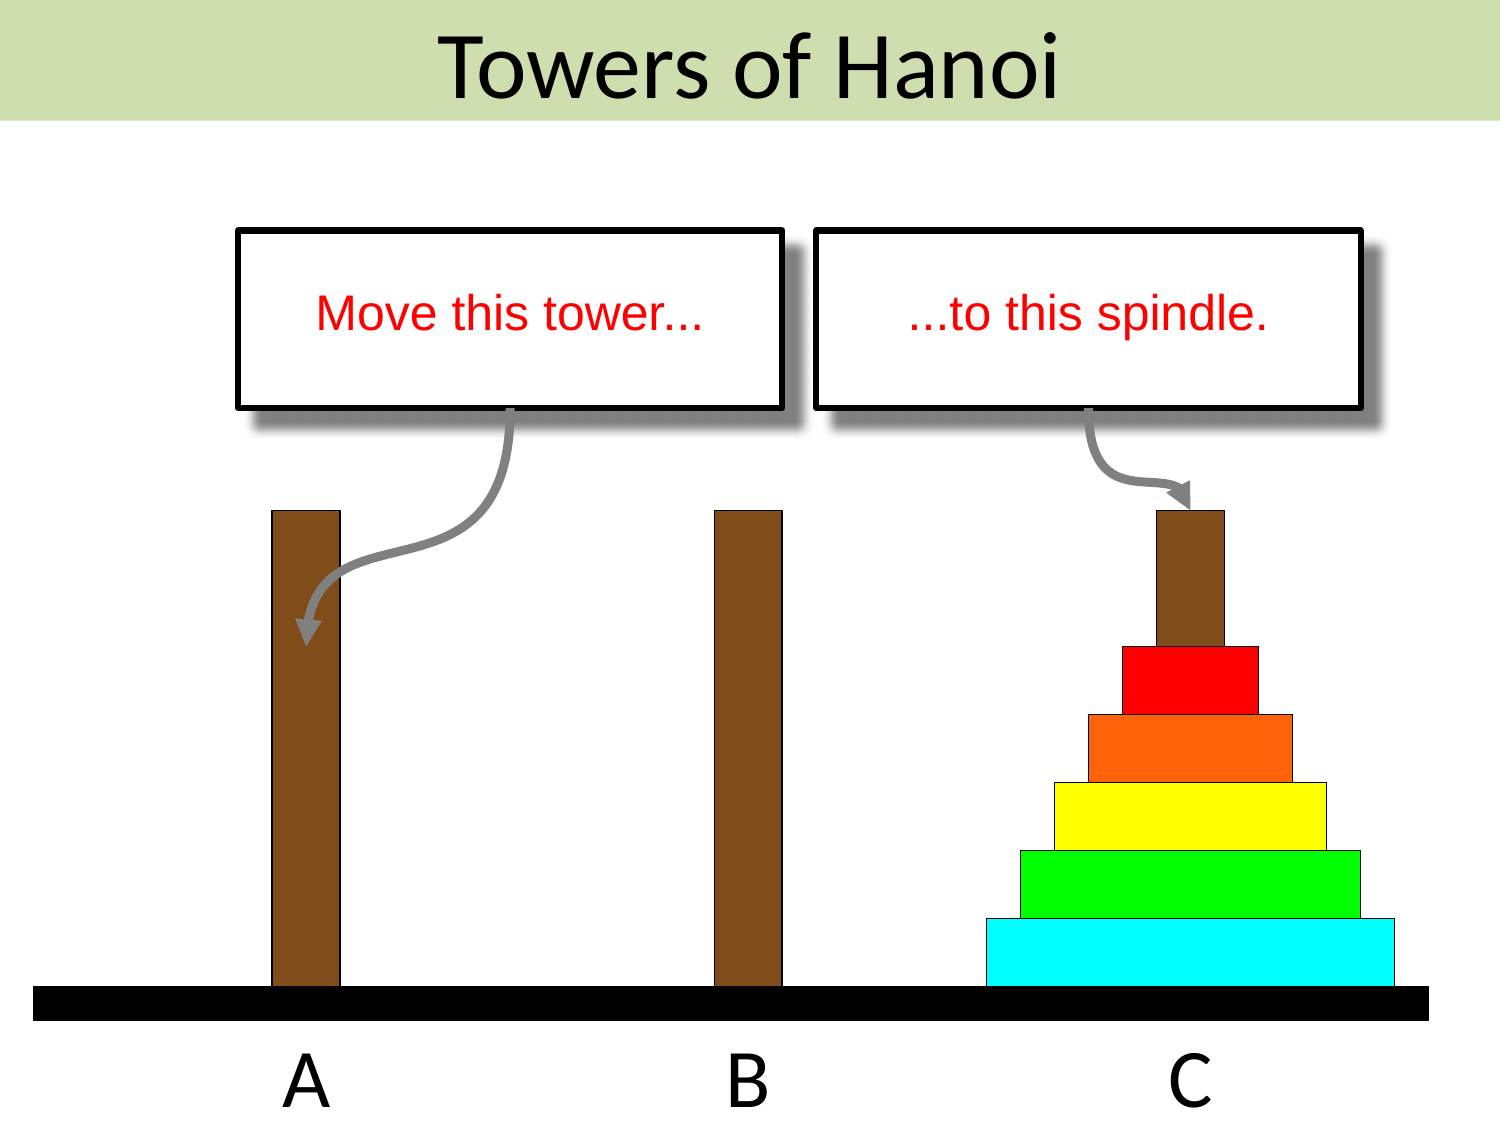

Towers of Hanoi

Move this tower...

...to this spindle.

A
B
C